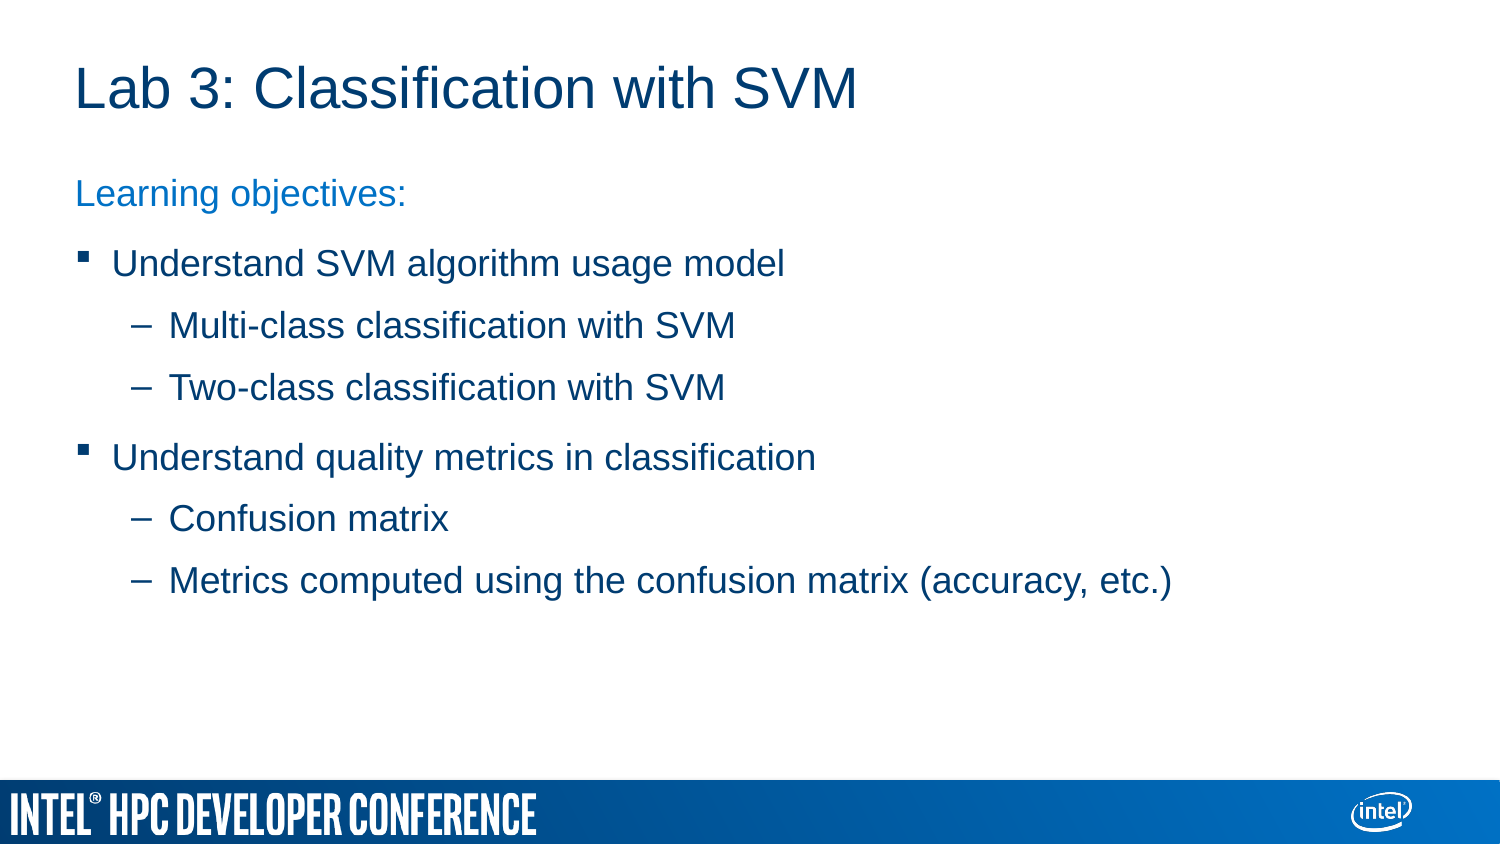

# Lab 3: Classification with SVM
Learning objectives:
Understand SVM algorithm usage model
Multi-class classification with SVM
Two-class classification with SVM
Understand quality metrics in classification
Confusion matrix
Metrics computed using the confusion matrix (accuracy, etc.)